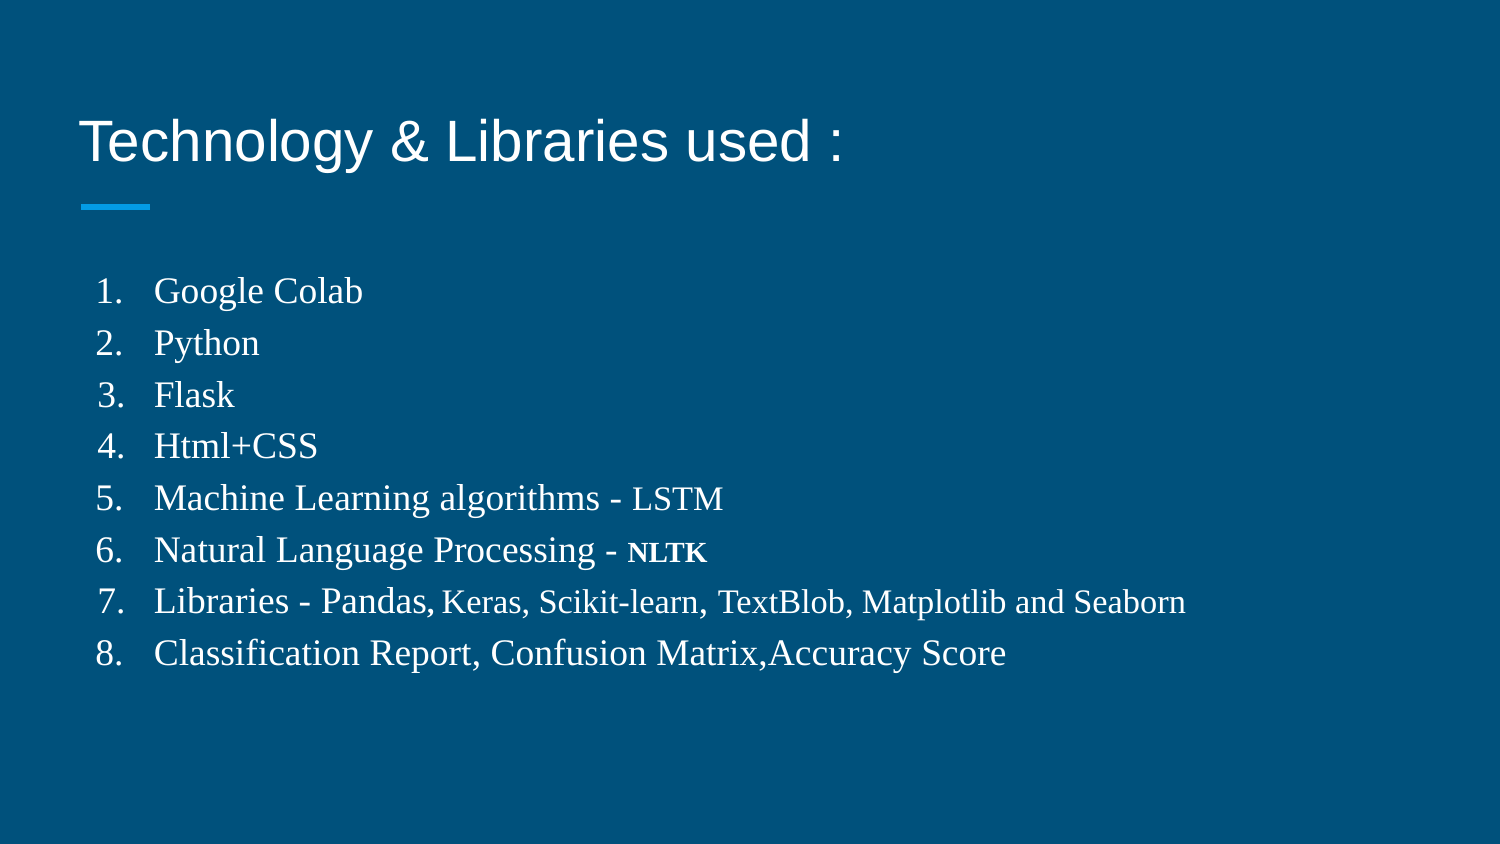

# Technology & Libraries used :
Google Colab
Python
Flask
Html+CSS
Machine Learning algorithms - LSTM
Natural Language Processing - NLTK
Libraries - Pandas, Keras, Scikit-learn, TextBlob, Matplotlib and Seaborn
Classification Report, Confusion Matrix,Accuracy Score